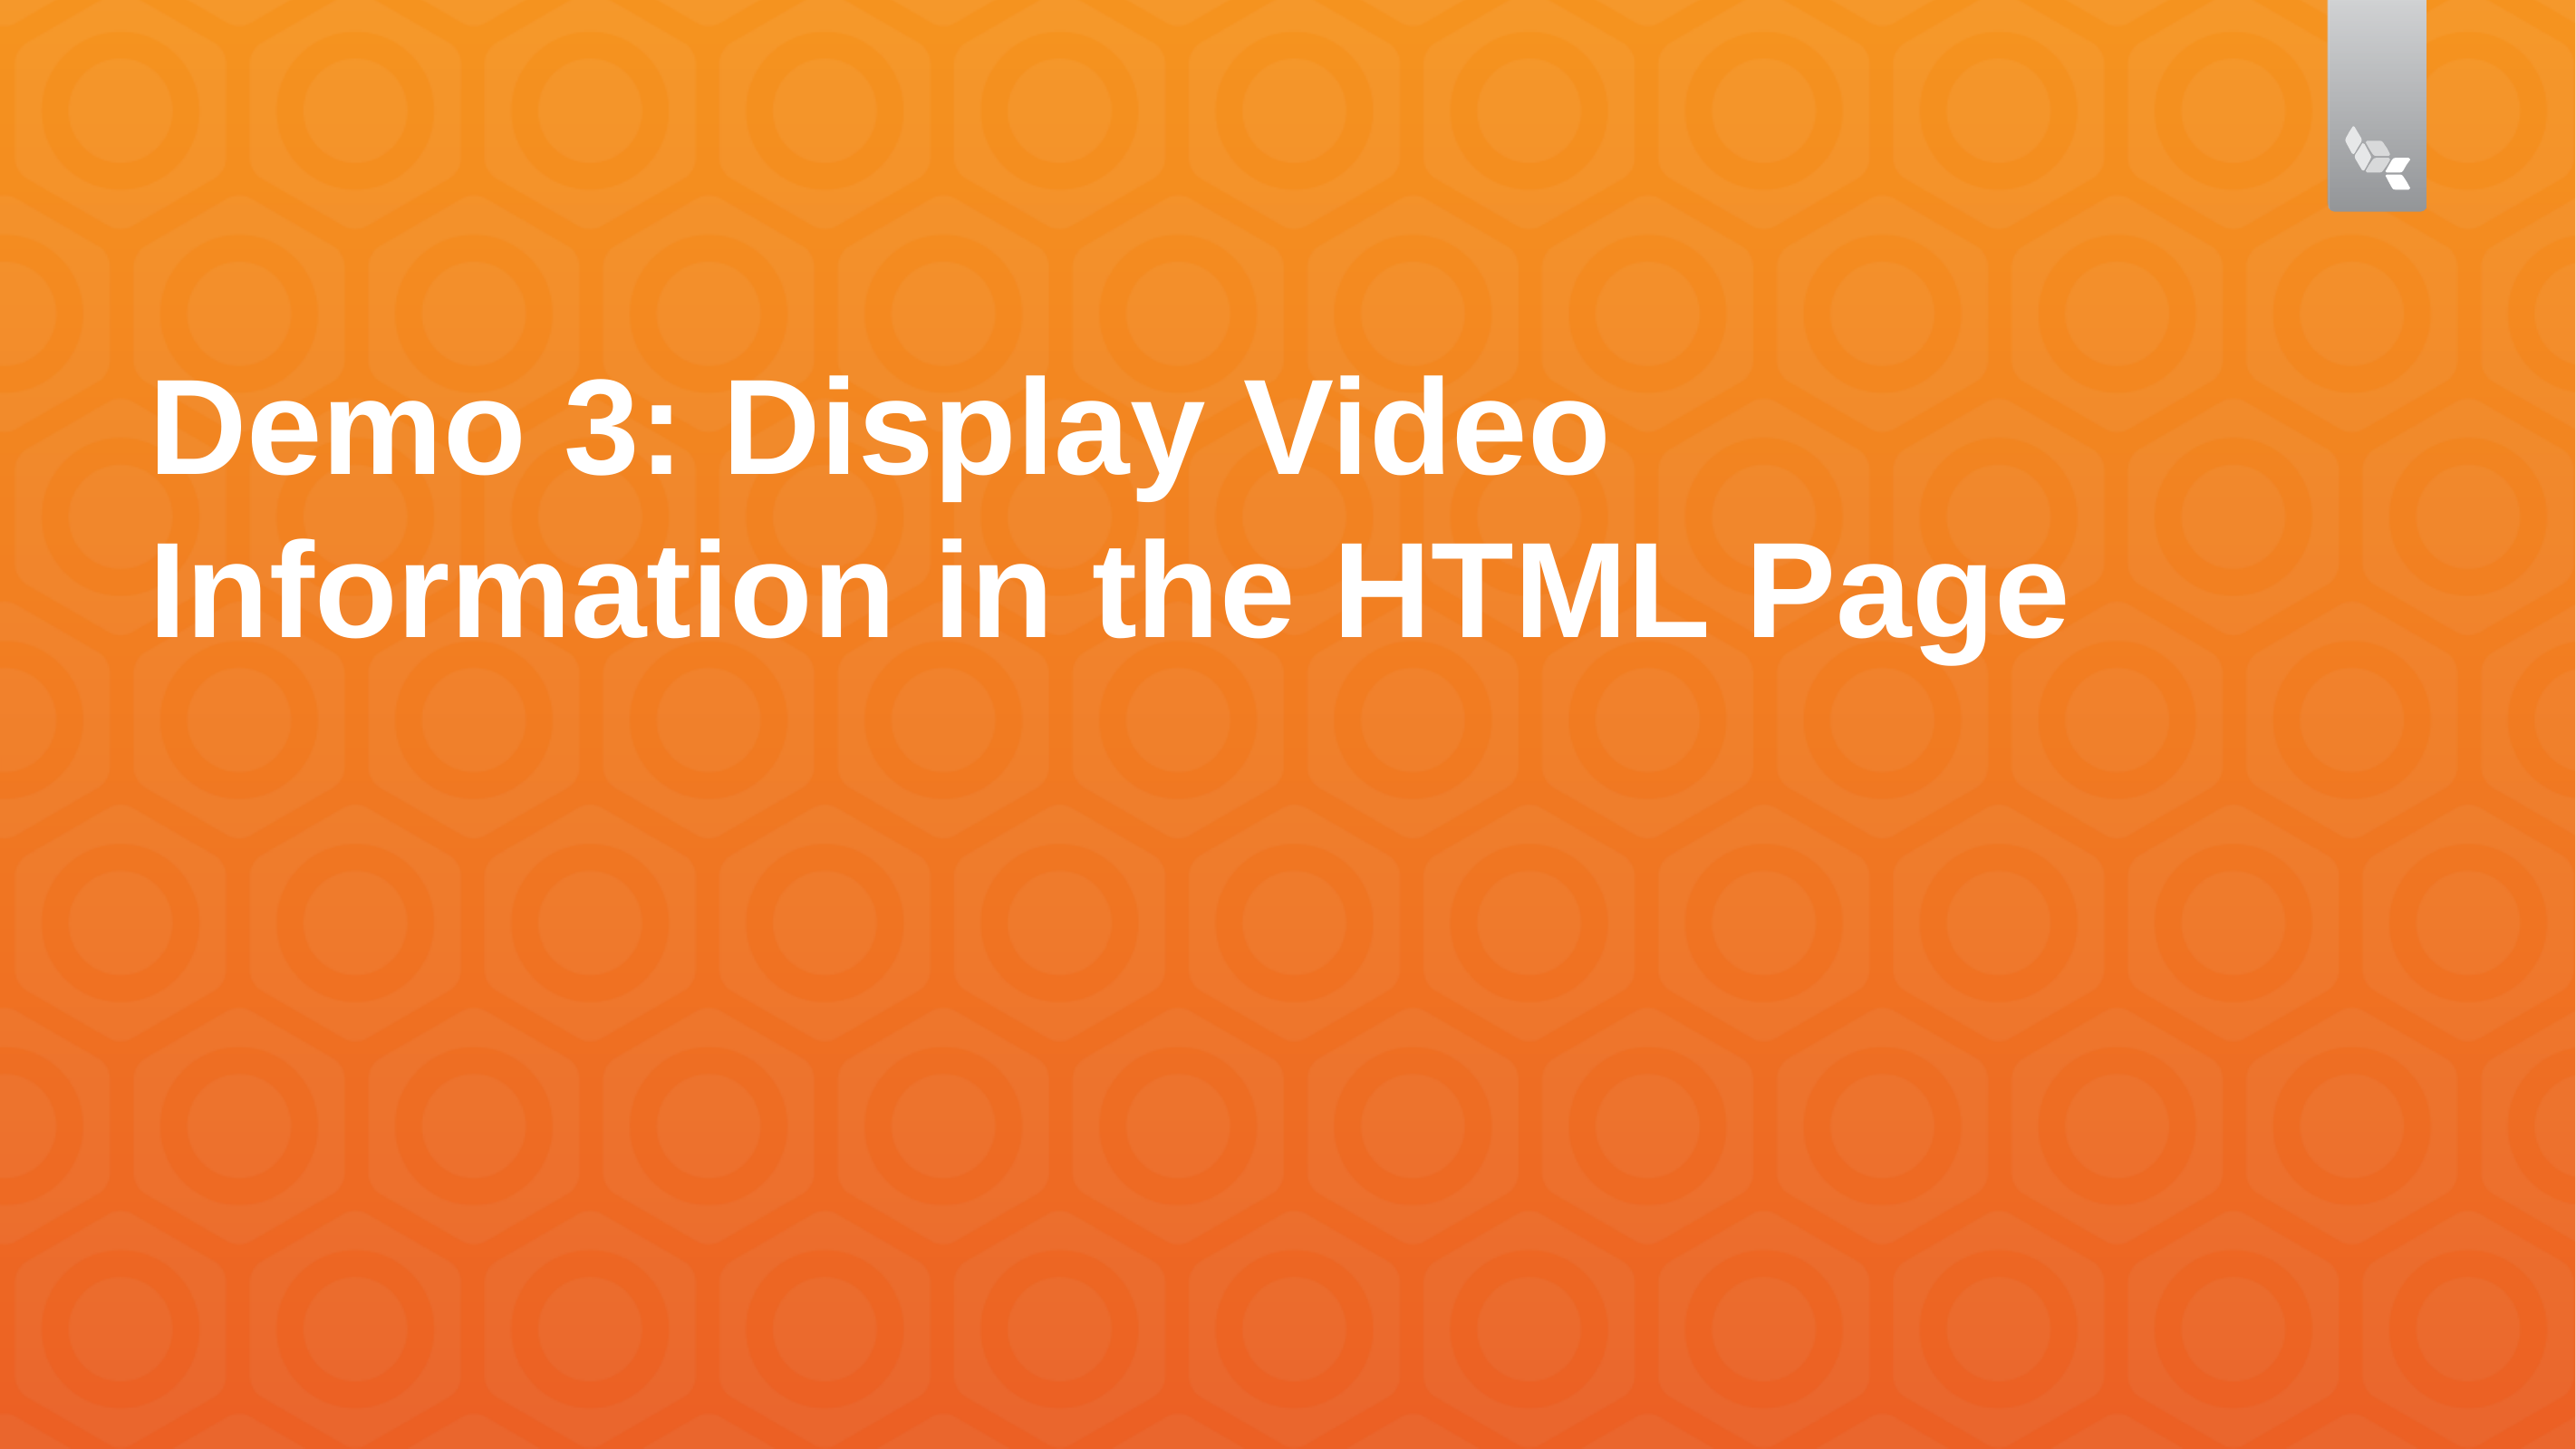

# Demo 3: Display Video Information in the HTML Page